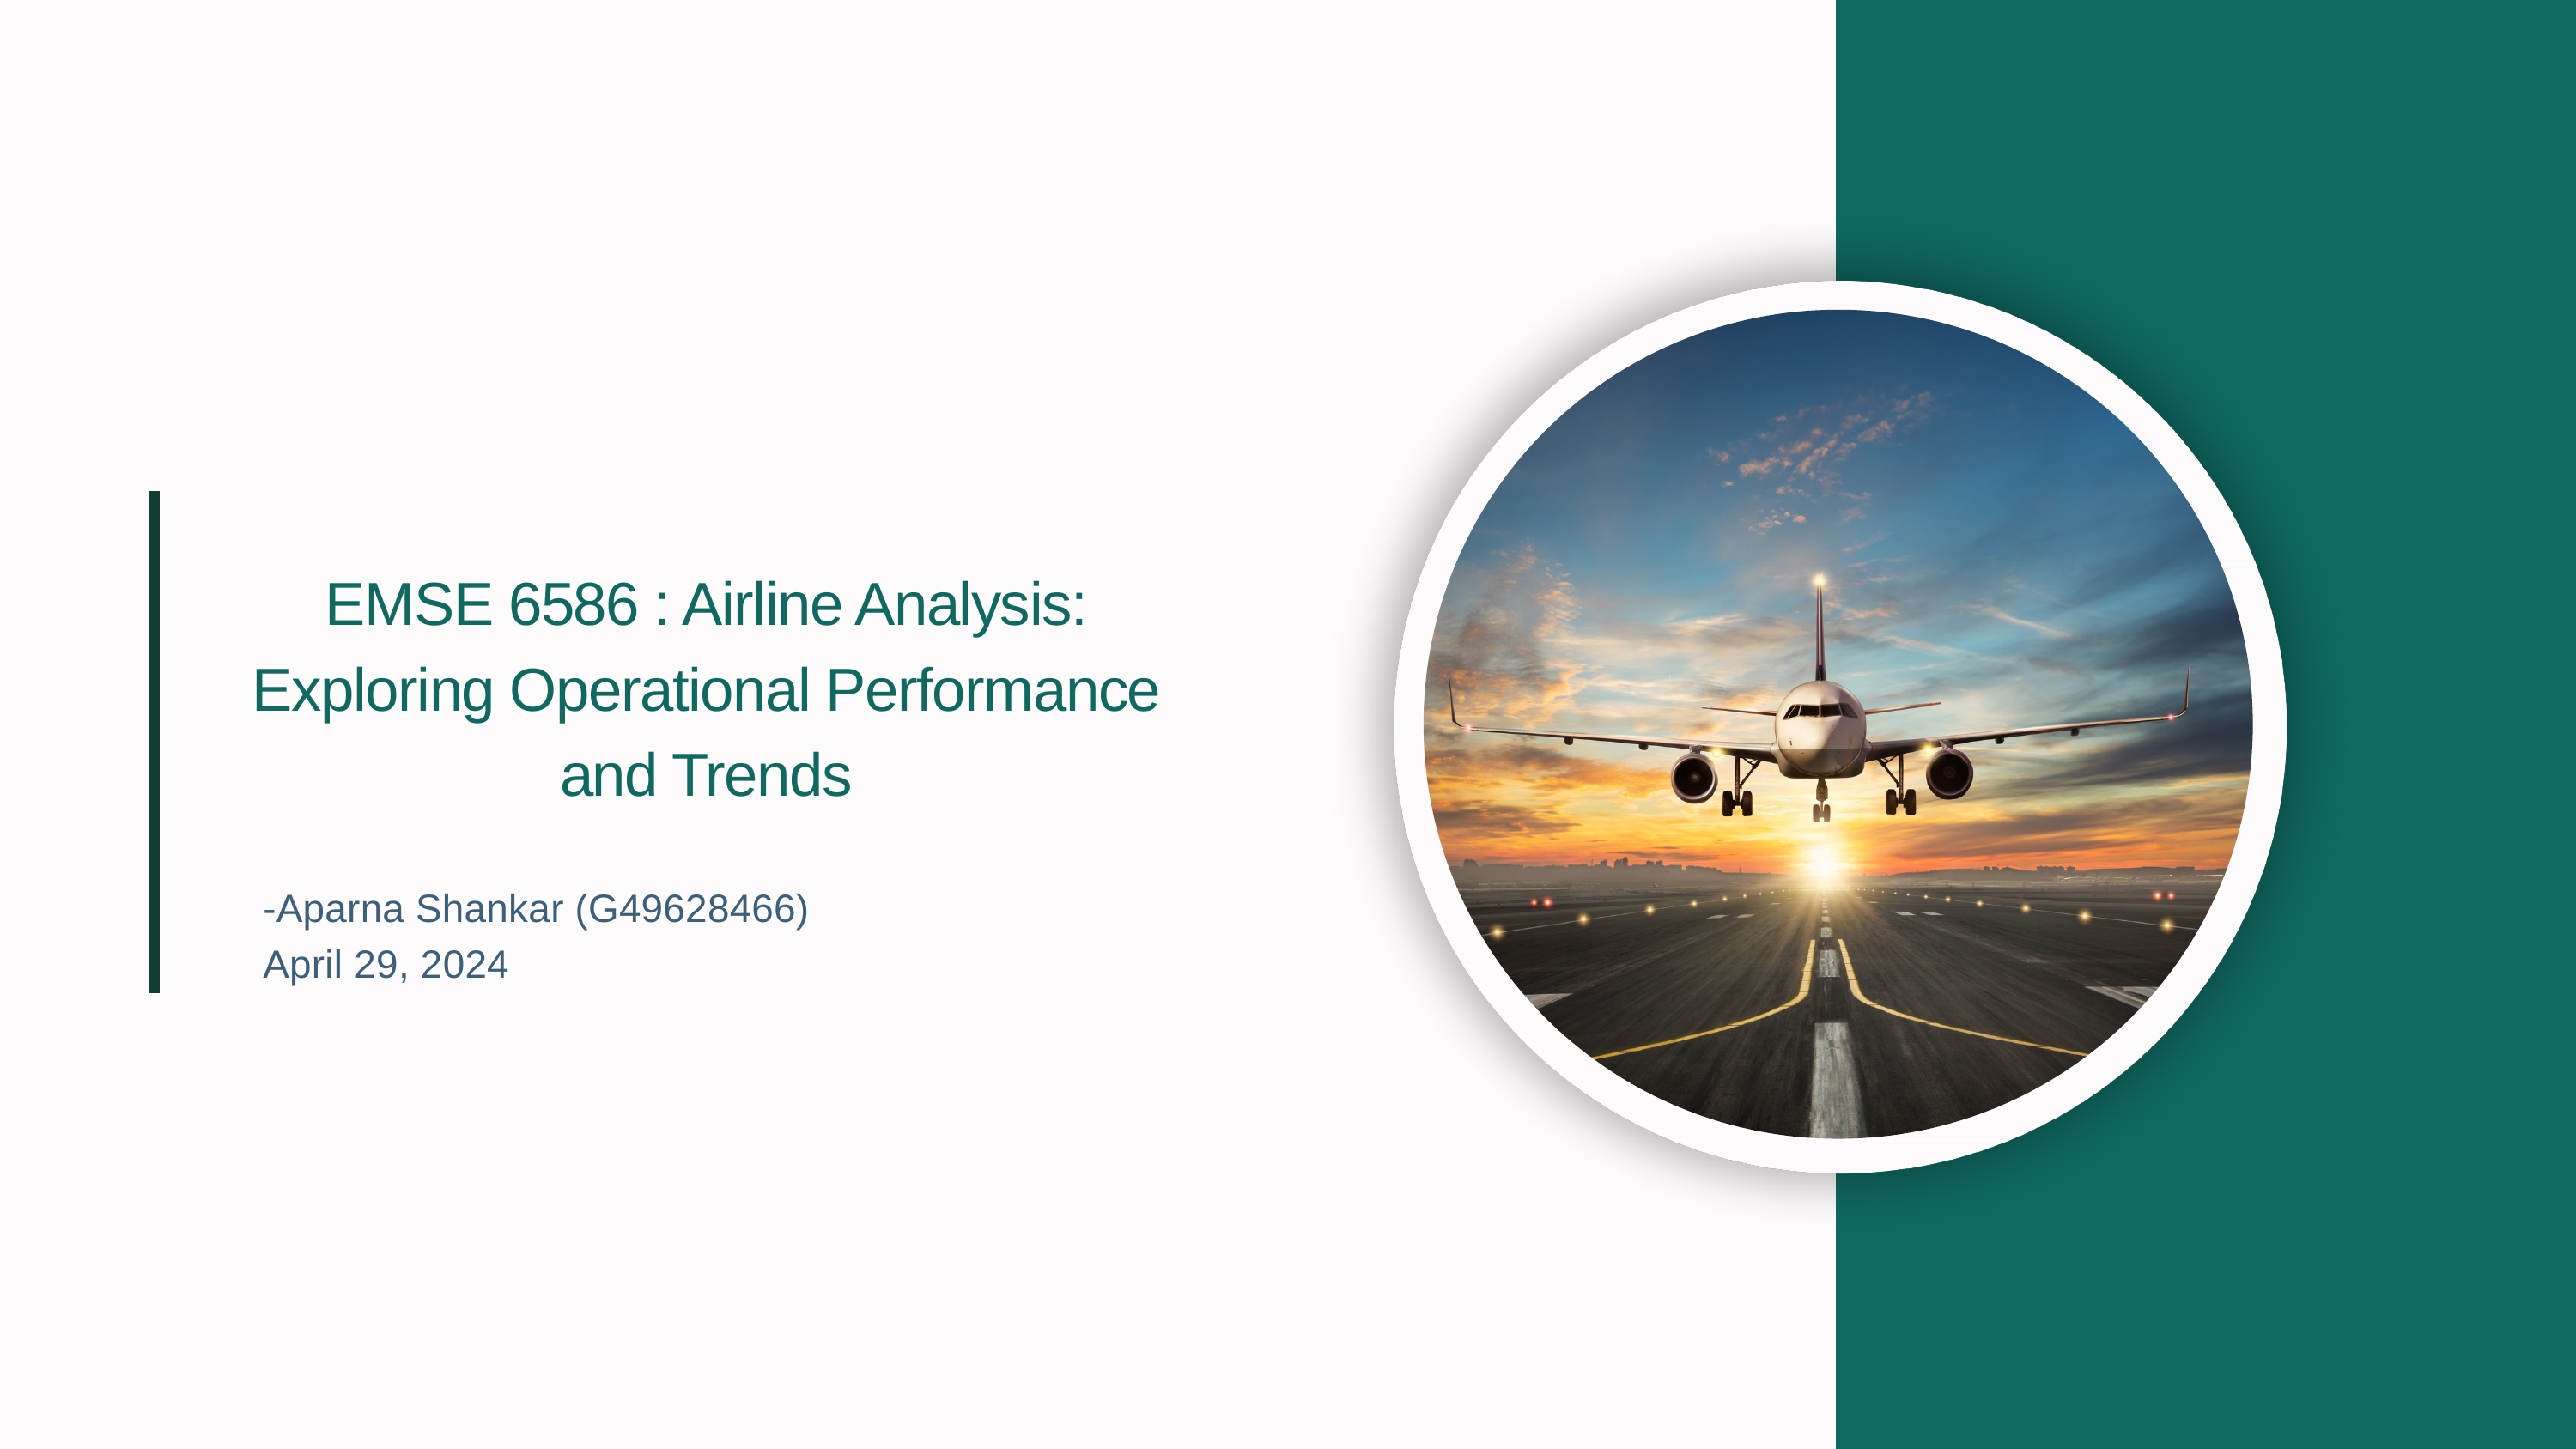

EMSE 6586 : Airline Analysis: Exploring Operational Performance and Trends
-Aparna Shankar (G49628466)
April 29, 2024